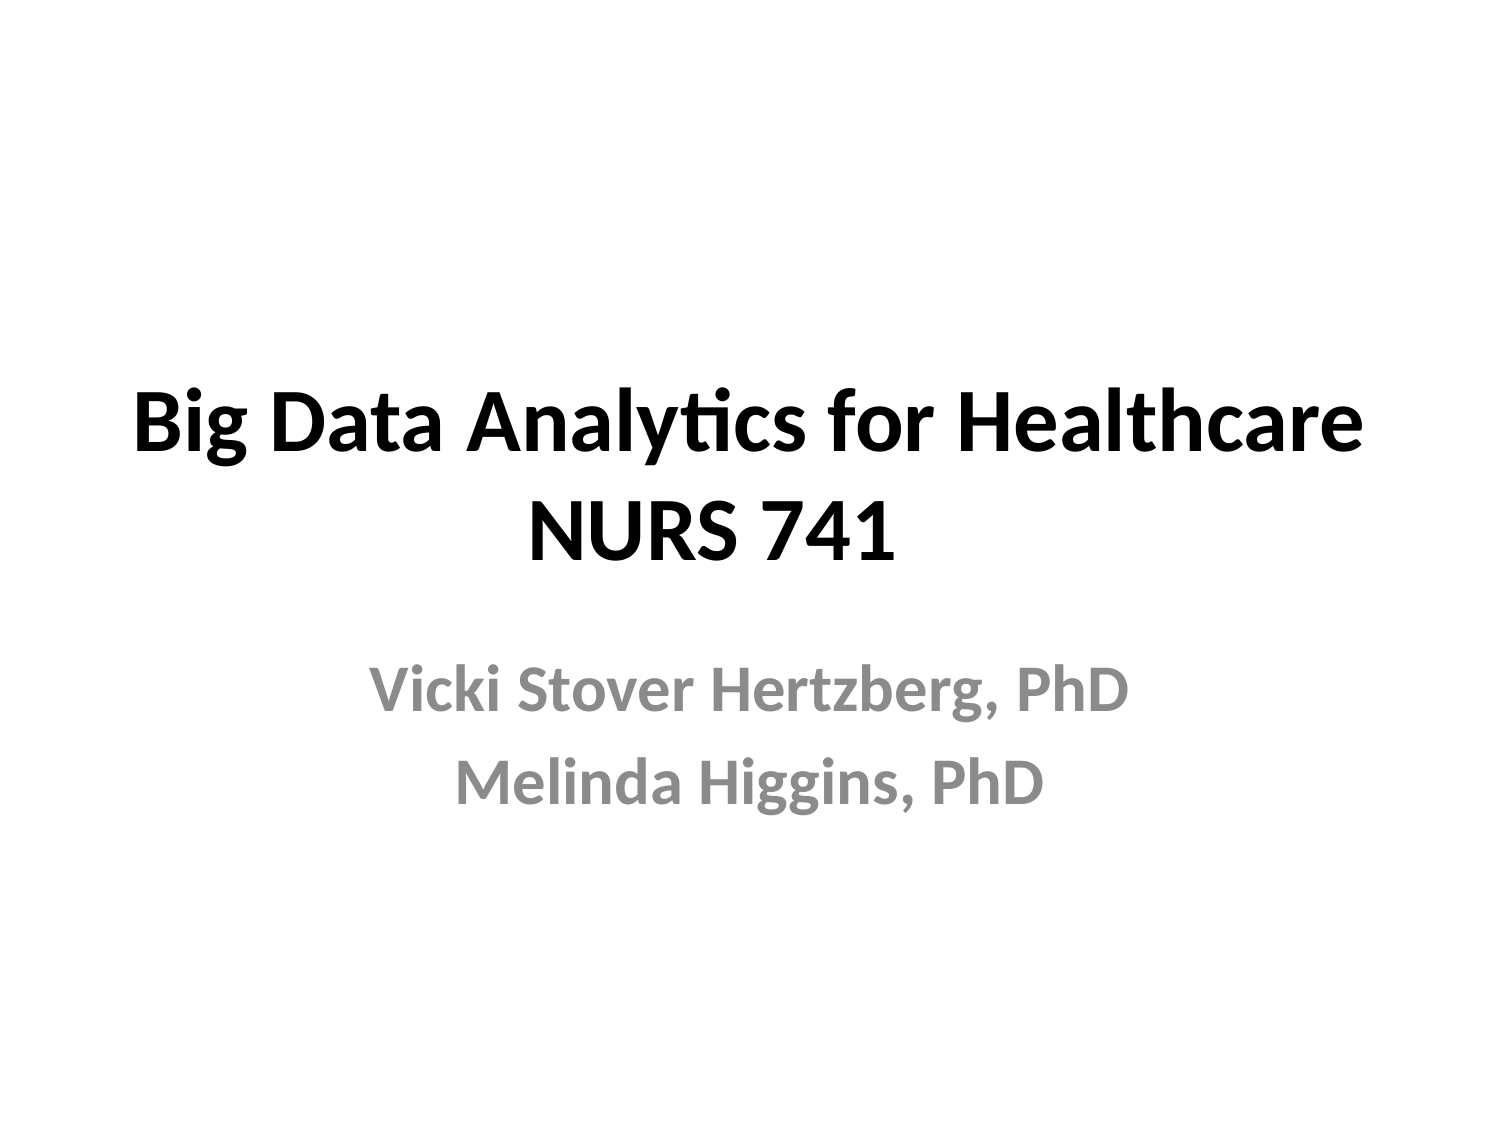

# Big Data Analytics for Healthcare NURS 741
Vicki Stover Hertzberg, PhD
Melinda Higgins, PhD